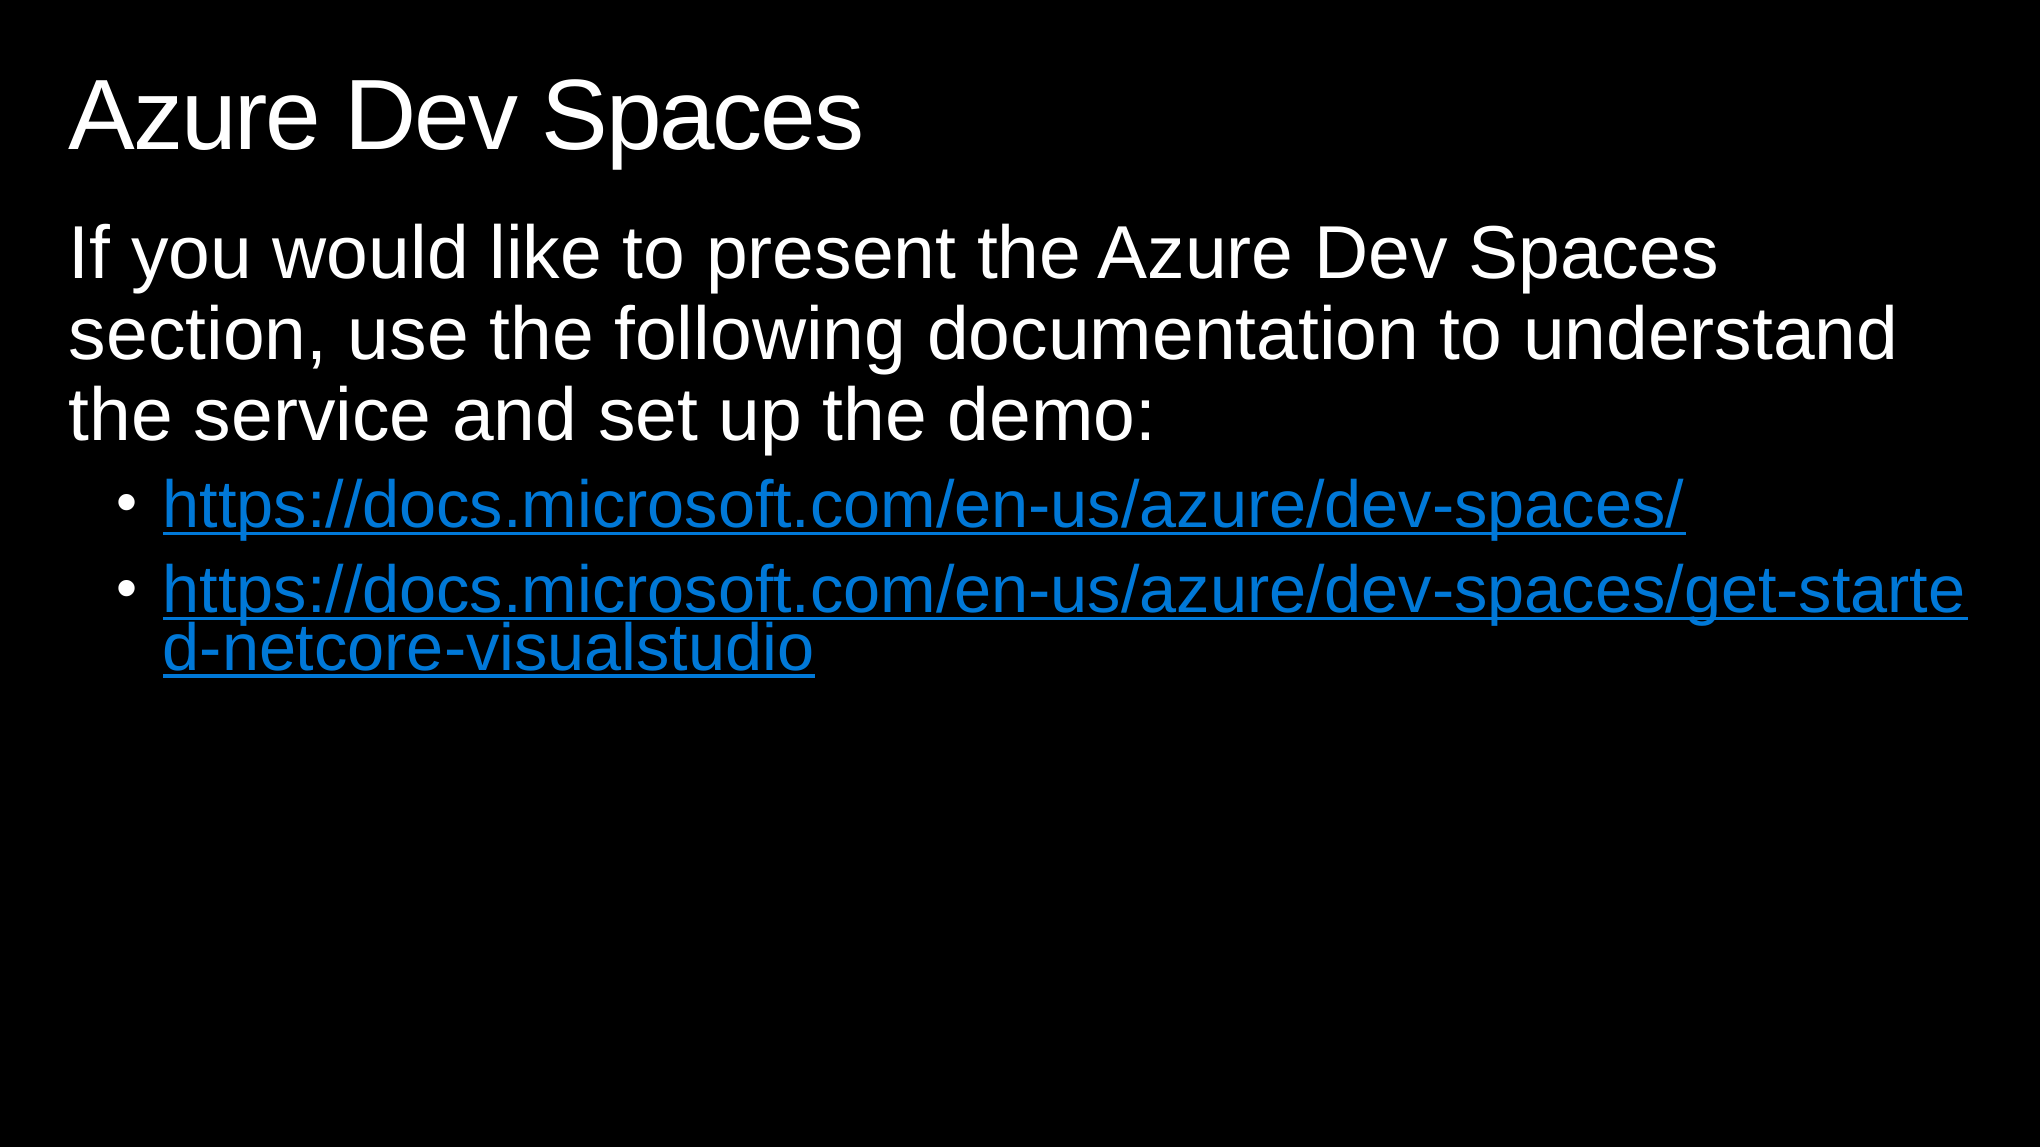

# Azure Dev Spaces
If you would like to present the Azure Dev Spaces section, use the following documentation to understand the service and set up the demo:
https://docs.microsoft.com/en-us/azure/dev-spaces/
https://docs.microsoft.com/en-us/azure/dev-spaces/get-started-netcore-visualstudio